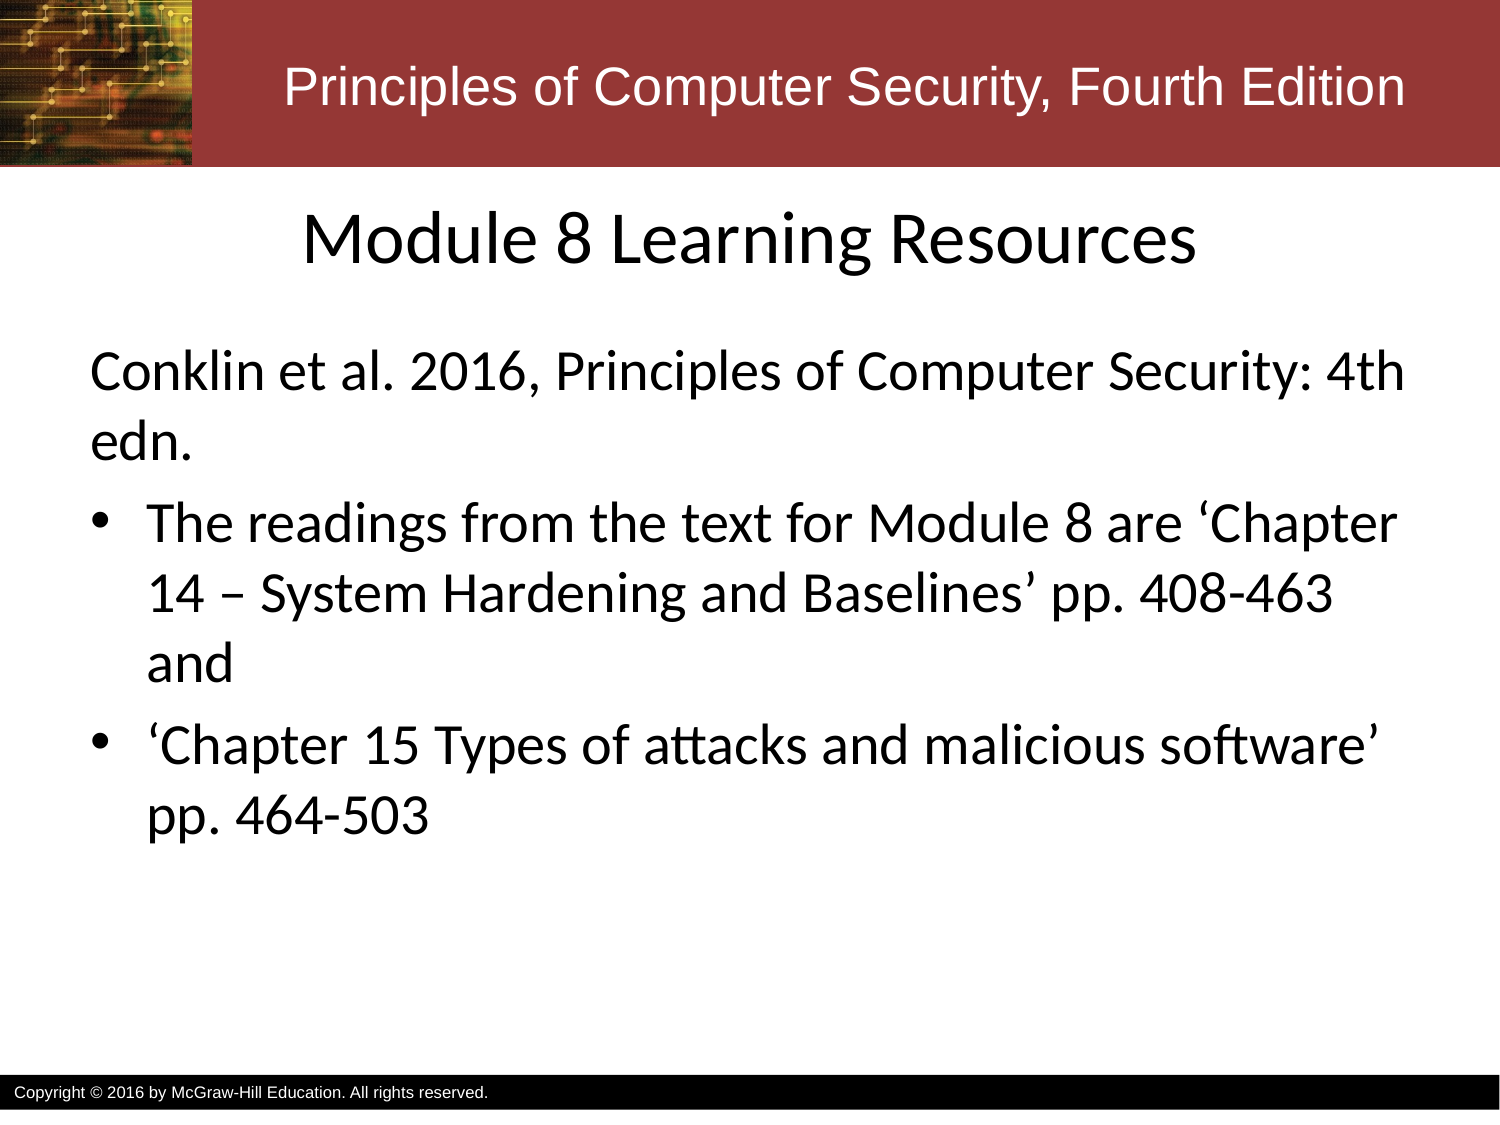

# Module 8 Learning Resources
Conklin et al. 2016, Principles of Computer Security: 4th edn.
The readings from the text for Module 8 are ‘Chapter 14 – System Hardening and Baselines’ pp. 408-463 and
‘Chapter 15 Types of attacks and malicious software’ pp. 464-503